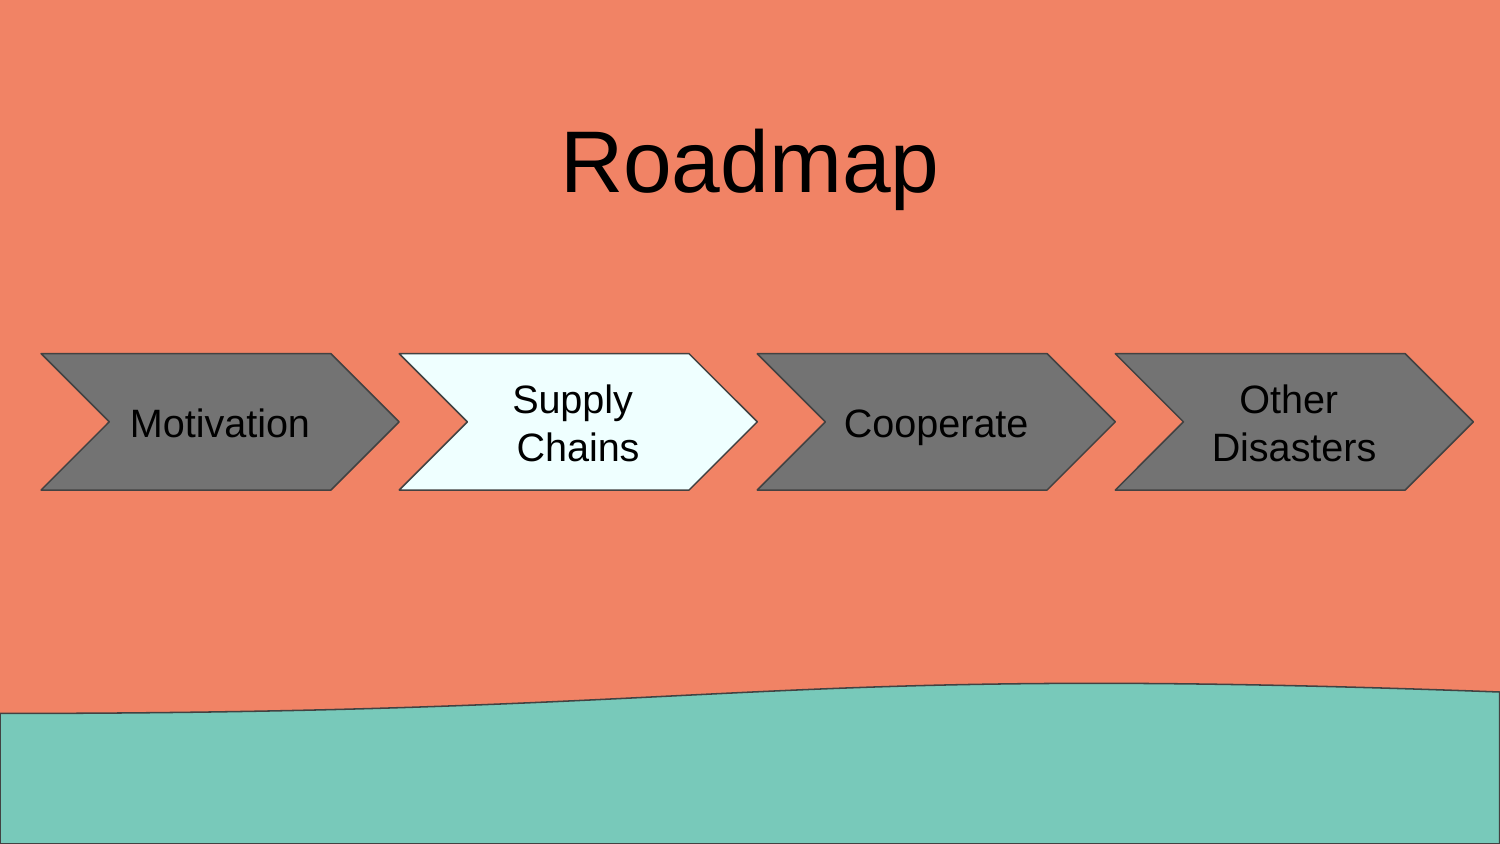

Roadmap
Motivation
Supply
Chains
Cooperate
Other
Disasters